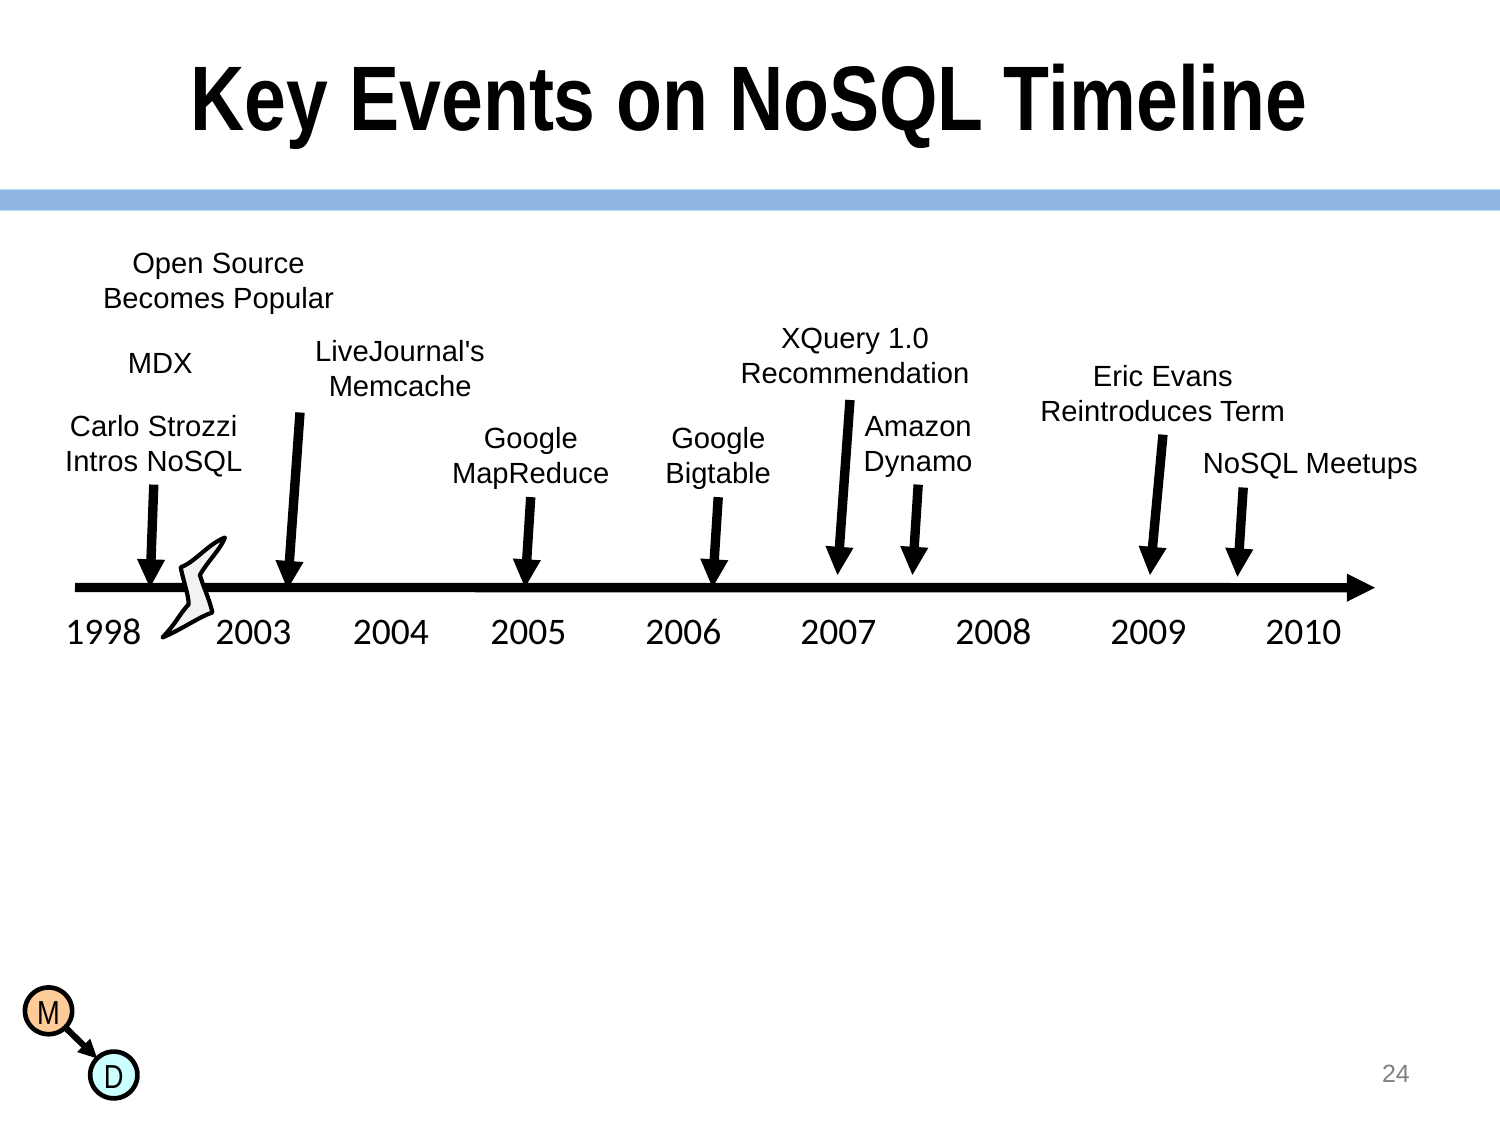

# Key Events on NoSQL Timeline
Open Source
Becomes Popular
XQuery 1.0
Recommendation
LiveJournal's
Memcache
MDX
Eric Evans
Reintroduces Term
Carlo Strozzi
Intros NoSQL
Amazon
Dynamo
Google
MapReduce
Google
Bigtable
NoSQL Meetups

1998
2003
2004
2005
2006
2007
2008
2009
2010
24